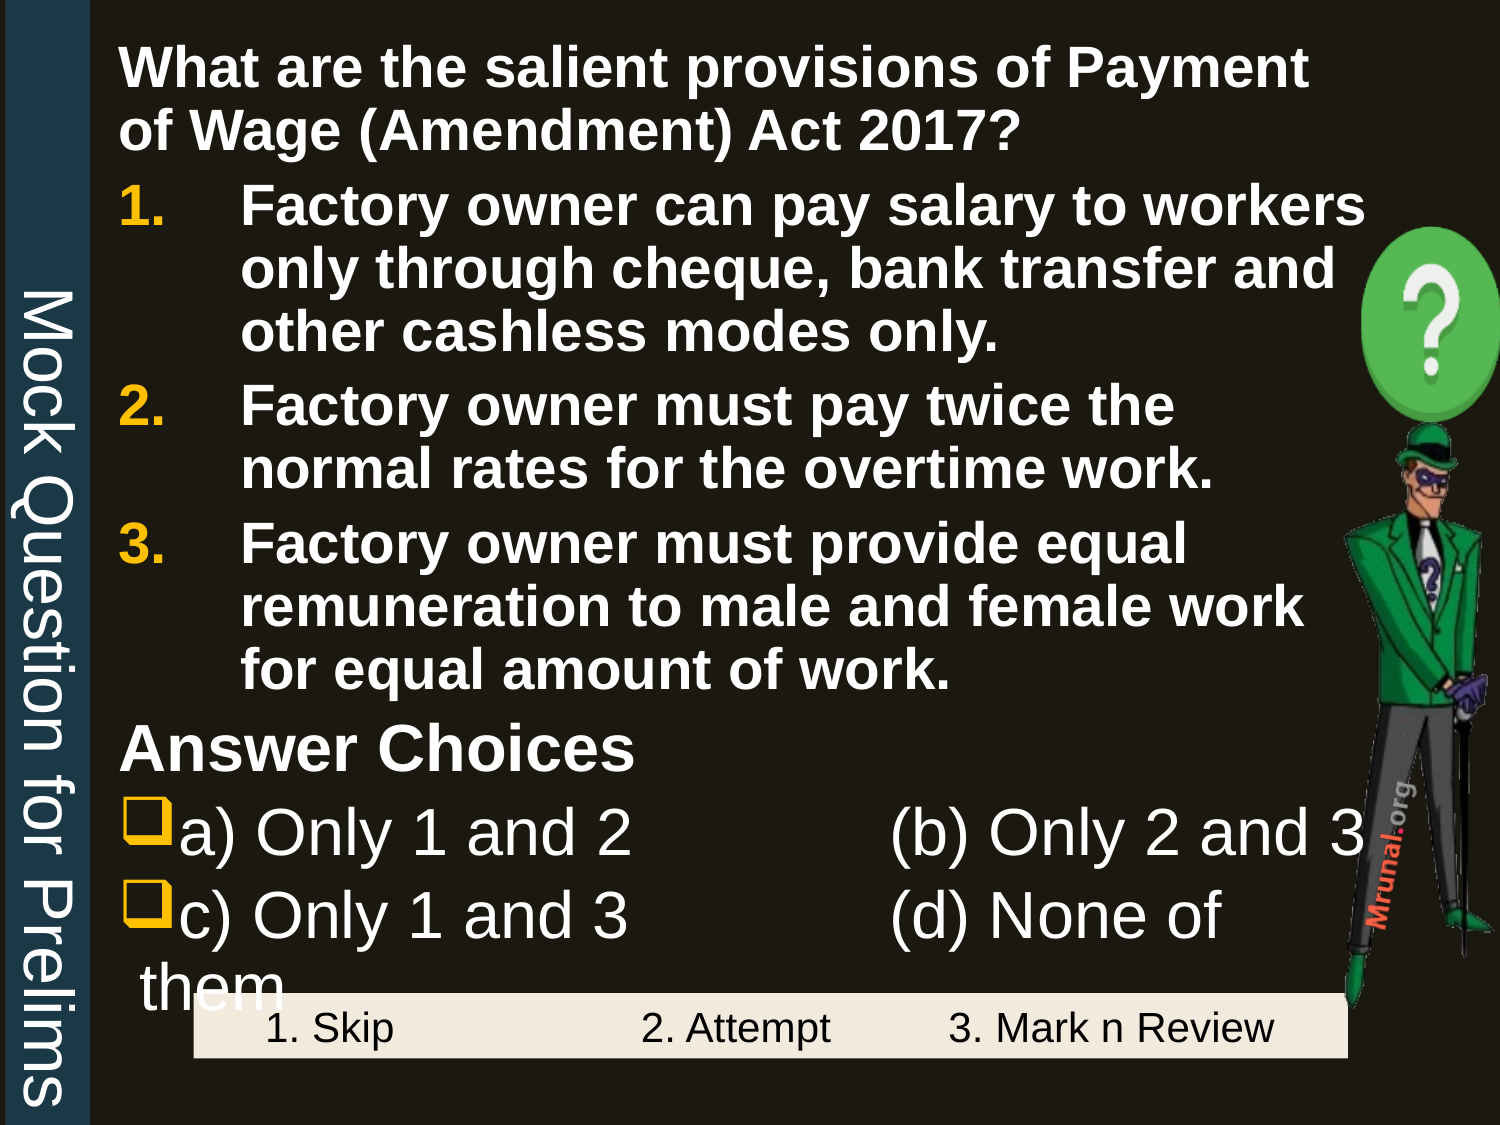

Mock Question for Prelims
What are the salient provisions of Payment of Wage (Amendment) Act 2017?
Factory owner can pay salary to workers only through cheque, bank transfer and other cashless modes only.
Factory owner must pay twice the normal rates for the overtime work.
Factory owner must provide equal remuneration to male and female work for equal amount of work.
Answer Choices
a) Only 1 and 2 		(b) Only 2 and 3
c) Only 1 and 3		(d) None of them